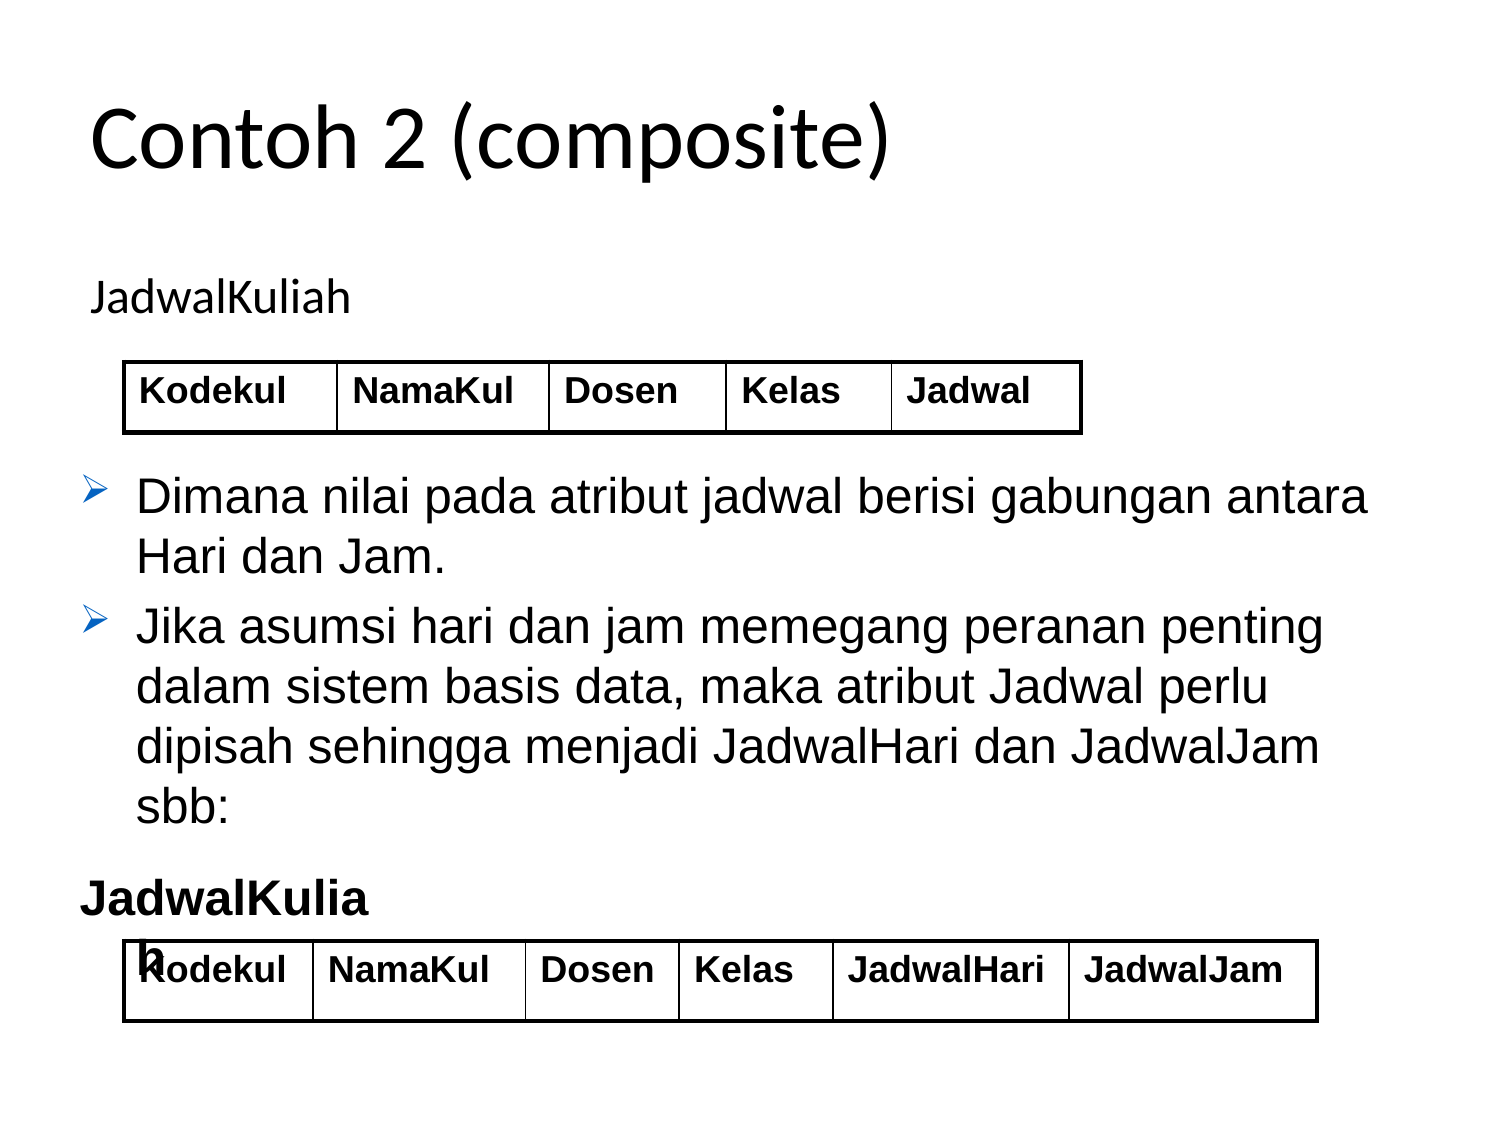

# Contoh 2 (composite)
JadwalKuliah
| Kodekul | NamaKul | Dosen | Kelas | Jadwal |
| --- | --- | --- | --- | --- |
Dimana nilai pada atribut jadwal berisi gabungan antara Hari dan Jam.
Jika asumsi hari dan jam memegang peranan penting dalam sistem basis data, maka atribut Jadwal perlu dipisah sehingga menjadi JadwalHari dan JadwalJam sbb:
JadwalKuliah
| Kodekul | NamaKul | Dosen | Kelas | JadwalHari | JadwalJam |
| --- | --- | --- | --- | --- | --- |